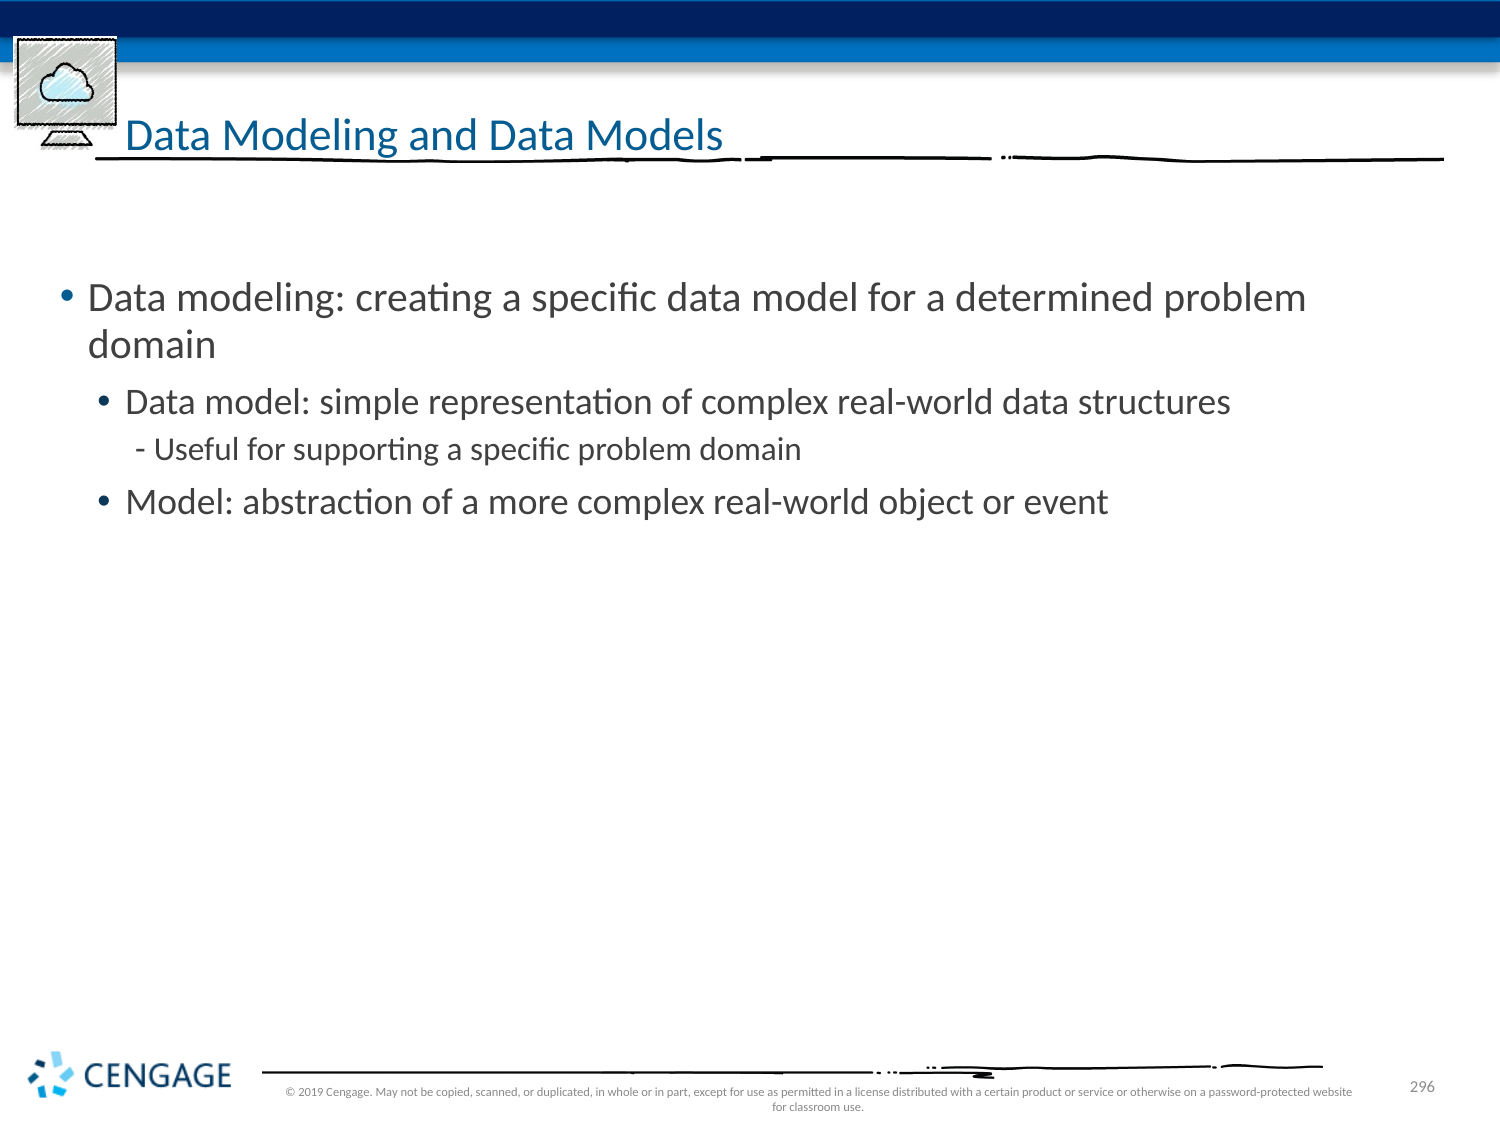

# Data Modeling and Data Models
Data modeling: creating a specific data model for a determined problem domain
Data model: simple representation of complex real-world data structures
Useful for supporting a specific problem domain
Model: abstraction of a more complex real-world object or event

© 2019 Cengage. May not be copied, scanned, or duplicated, in whole or in part, except for use as permitted in a license distributed with a certain product or service or otherwise on a password-protected website for classroom use.